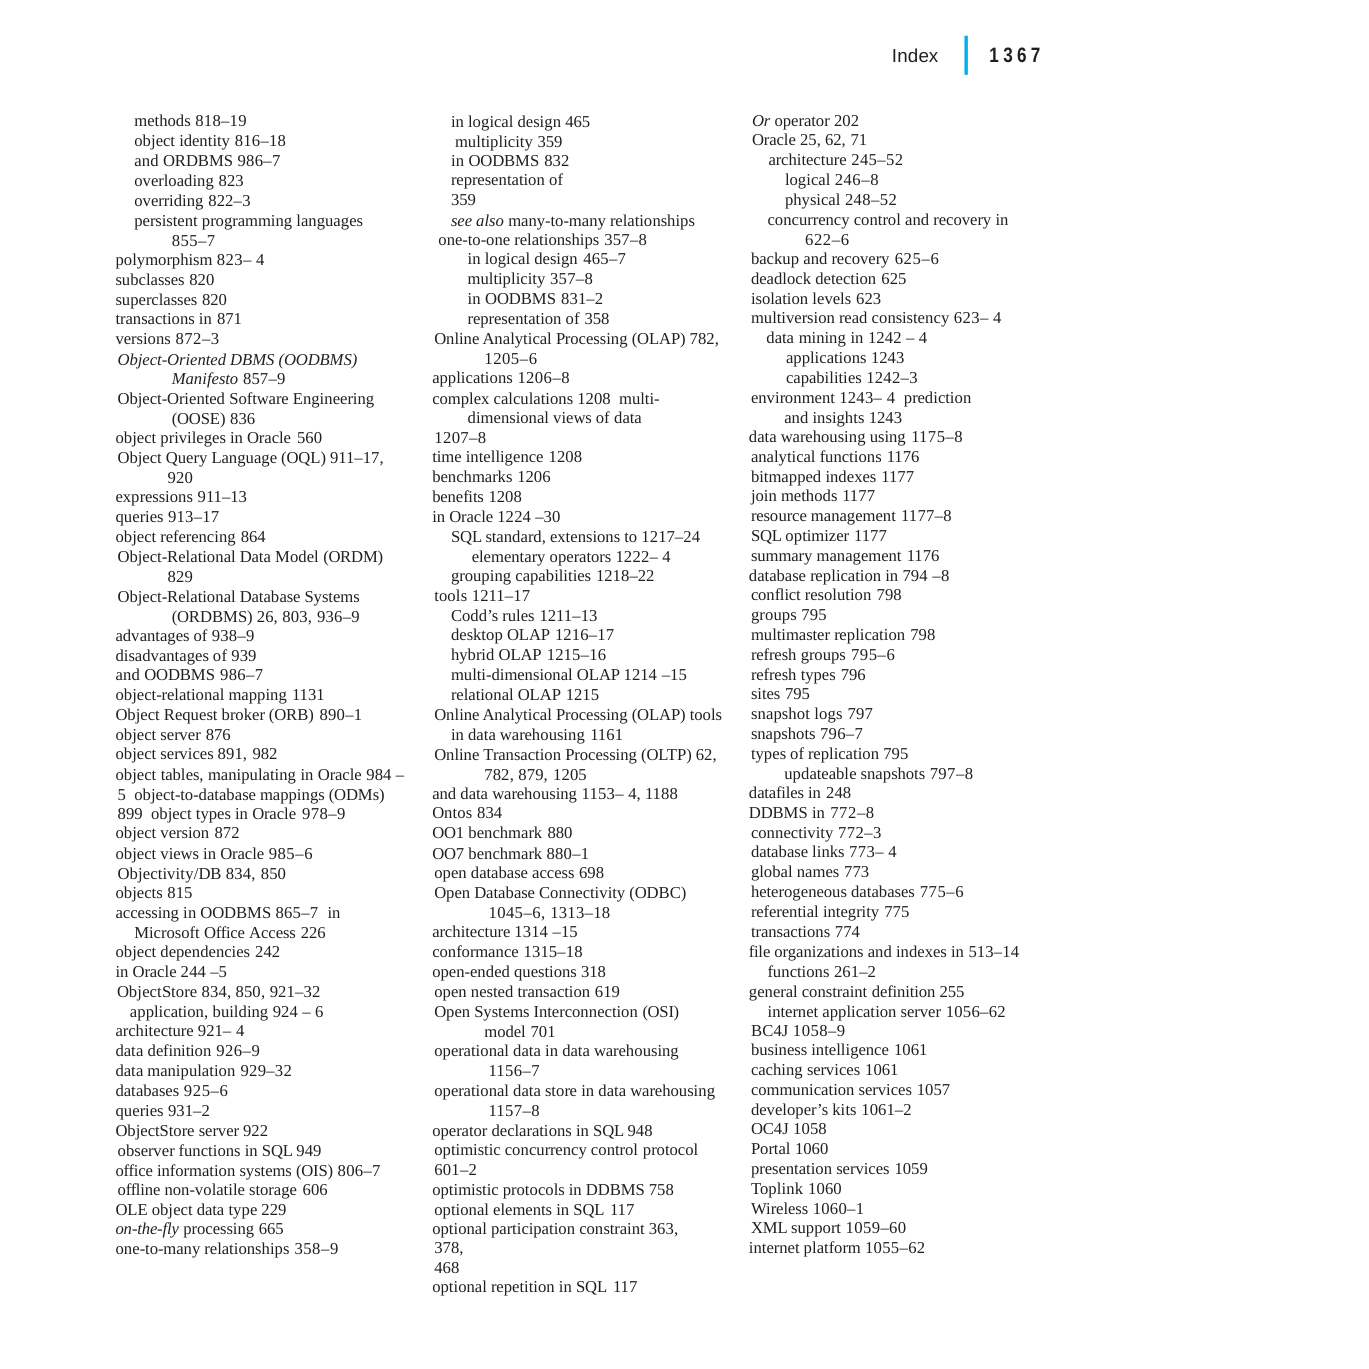

|
Index	1367
Or operator 202
Oracle 25, 62, 71
architecture 245–52
logical 246–8
physical 248–52
concurrency control and recovery in  622–6
backup and recovery 625–6
deadlock detection 625
isolation levels 623
multiversion read consistency 623– 4
data mining in 1242 – 4
applications 1243
capabilities 1242–3
environment 1243– 4  prediction and insights 1243
data warehousing using 1175–8
analytical functions 1176
bitmapped indexes 1177
join methods 1177
resource management 1177–8
SQL optimizer 1177
summary management 1176
database replication in 794 –8
conflict resolution 798
groups 795
multimaster replication 798
refresh groups 795–6
refresh types 796
sites 795
snapshot logs 797
snapshots 796–7
types of replication 795  updateable snapshots 797–8
datafiles in 248
DDBMS in 772–8
connectivity 772–3
database links 773– 4
global names 773
heterogeneous databases 775–6
referential integrity 775
transactions 774
file organizations and indexes in 513–14  functions 261–2
general constraint definition 255  internet application server 1056–62
BC4J 1058–9
business intelligence 1061
caching services 1061
communication services 1057
developer’s kits 1061–2
OC4J 1058
Portal 1060
presentation services 1059
Toplink 1060
Wireless 1060–1
XML support 1059–60
internet platform 1055–62
in logical design 465  multiplicity 359
in OODBMS 832
representation of 359
see also many-to-many relationships  one-to-one relationships 357–8
in logical design 465–7
multiplicity 357–8
in OODBMS 831–2
representation of 358
Online Analytical Processing (OLAP) 782,  1205–6
applications 1206–8
complex calculations 1208  multi-dimensional views of data
1207–8
time intelligence 1208
benchmarks 1206
benefits 1208
in Oracle 1224 –30
SQL standard, extensions to 1217–24  elementary operators 1222– 4
grouping capabilities 1218–22
tools 1211–17
Codd’s rules 1211–13
desktop OLAP 1216–17
hybrid OLAP 1215–16
multi-dimensional OLAP 1214 –15
relational OLAP 1215
Online Analytical Processing (OLAP) tools  in data warehousing 1161
Online Transaction Processing (OLTP) 62,  782, 879, 1205
and data warehousing 1153– 4, 1188
Ontos 834
OO1 benchmark 880
OO7 benchmark 880–1  open database access 698
Open Database Connectivity (ODBC)  1045–6, 1313–18
architecture 1314 –15
conformance 1315–18
open-ended questions 318  open nested transaction 619
Open Systems Interconnection (OSI)  model 701
operational data in data warehousing  1156–7
operational data store in data warehousing  1157–8
operator declarations in SQL 948  optimistic concurrency control protocol
601–2
optimistic protocols in DDBMS 758  optional elements in SQL 117
optional participation constraint 363, 378,
468
optional repetition in SQL 117
methods 818–19
object identity 816–18
and ORDBMS 986–7
overloading 823
overriding 822–3
persistent programming languages  855–7
polymorphism 823– 4
subclasses 820
superclasses 820
transactions in 871
versions 872–3
Object-Oriented DBMS (OODBMS)  Manifesto 857–9
Object-Oriented Software Engineering  (OOSE) 836
object privileges in Oracle 560
Object Query Language (OQL) 911–17,  920
expressions 911–13
queries 913–17
object referencing 864
Object-Relational Data Model (ORDM)  829
Object-Relational Database Systems  (ORDBMS) 26, 803, 936–9
advantages of 938–9
disadvantages of 939
and OODBMS 986–7
object-relational mapping 1131
Object Request broker (ORB) 890–1
object server 876
object services 891, 982
object tables, manipulating in Oracle 984 –5  object-to-database mappings (ODMs) 899  object types in Oracle 978–9
object version 872
object views in Oracle 985–6  Objectivity/DB 834, 850
objects 815
accessing in OODBMS 865–7  in Microsoft Office Access 226
object dependencies 242
in Oracle 244 –5
ObjectStore 834, 850, 921–32
application, building 924 – 6
architecture 921– 4
data definition 926–9
data manipulation 929–32
databases 925–6
queries 931–2
ObjectStore server 922  observer functions in SQL 949
office information systems (OIS) 806–7  offline non-volatile storage 606
OLE object data type 229
on-the-fly processing 665
one-to-many relationships 358–9